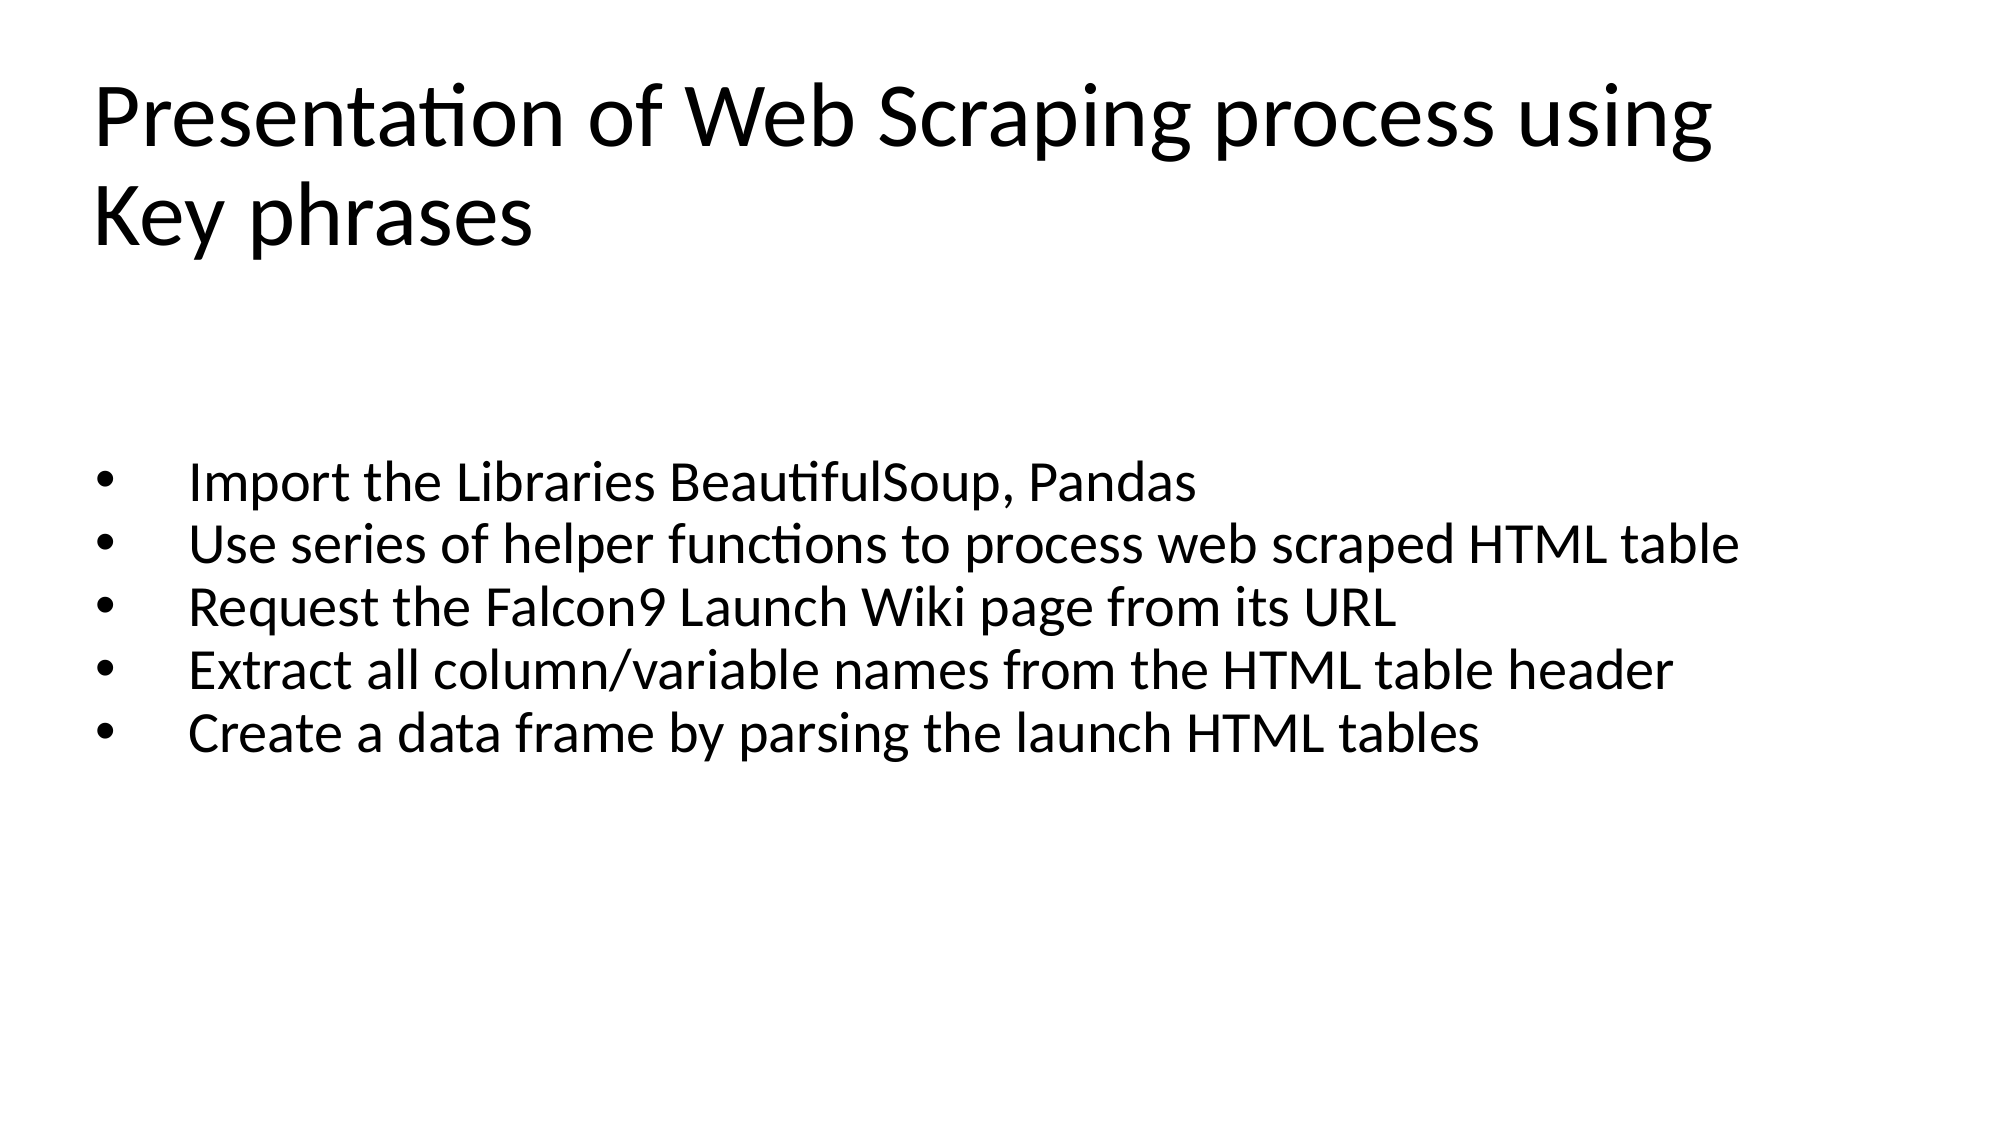

# Presentation of Web Scraping process using Key phrases

Import the Libraries BeautifulSoup, Pandas
Use series of helper functions to process web scraped HTML table
Request the Falcon9 Launch Wiki page from its URL
Extract all column/variable names from the HTML table header
Create a data frame by parsing the launch HTML tables